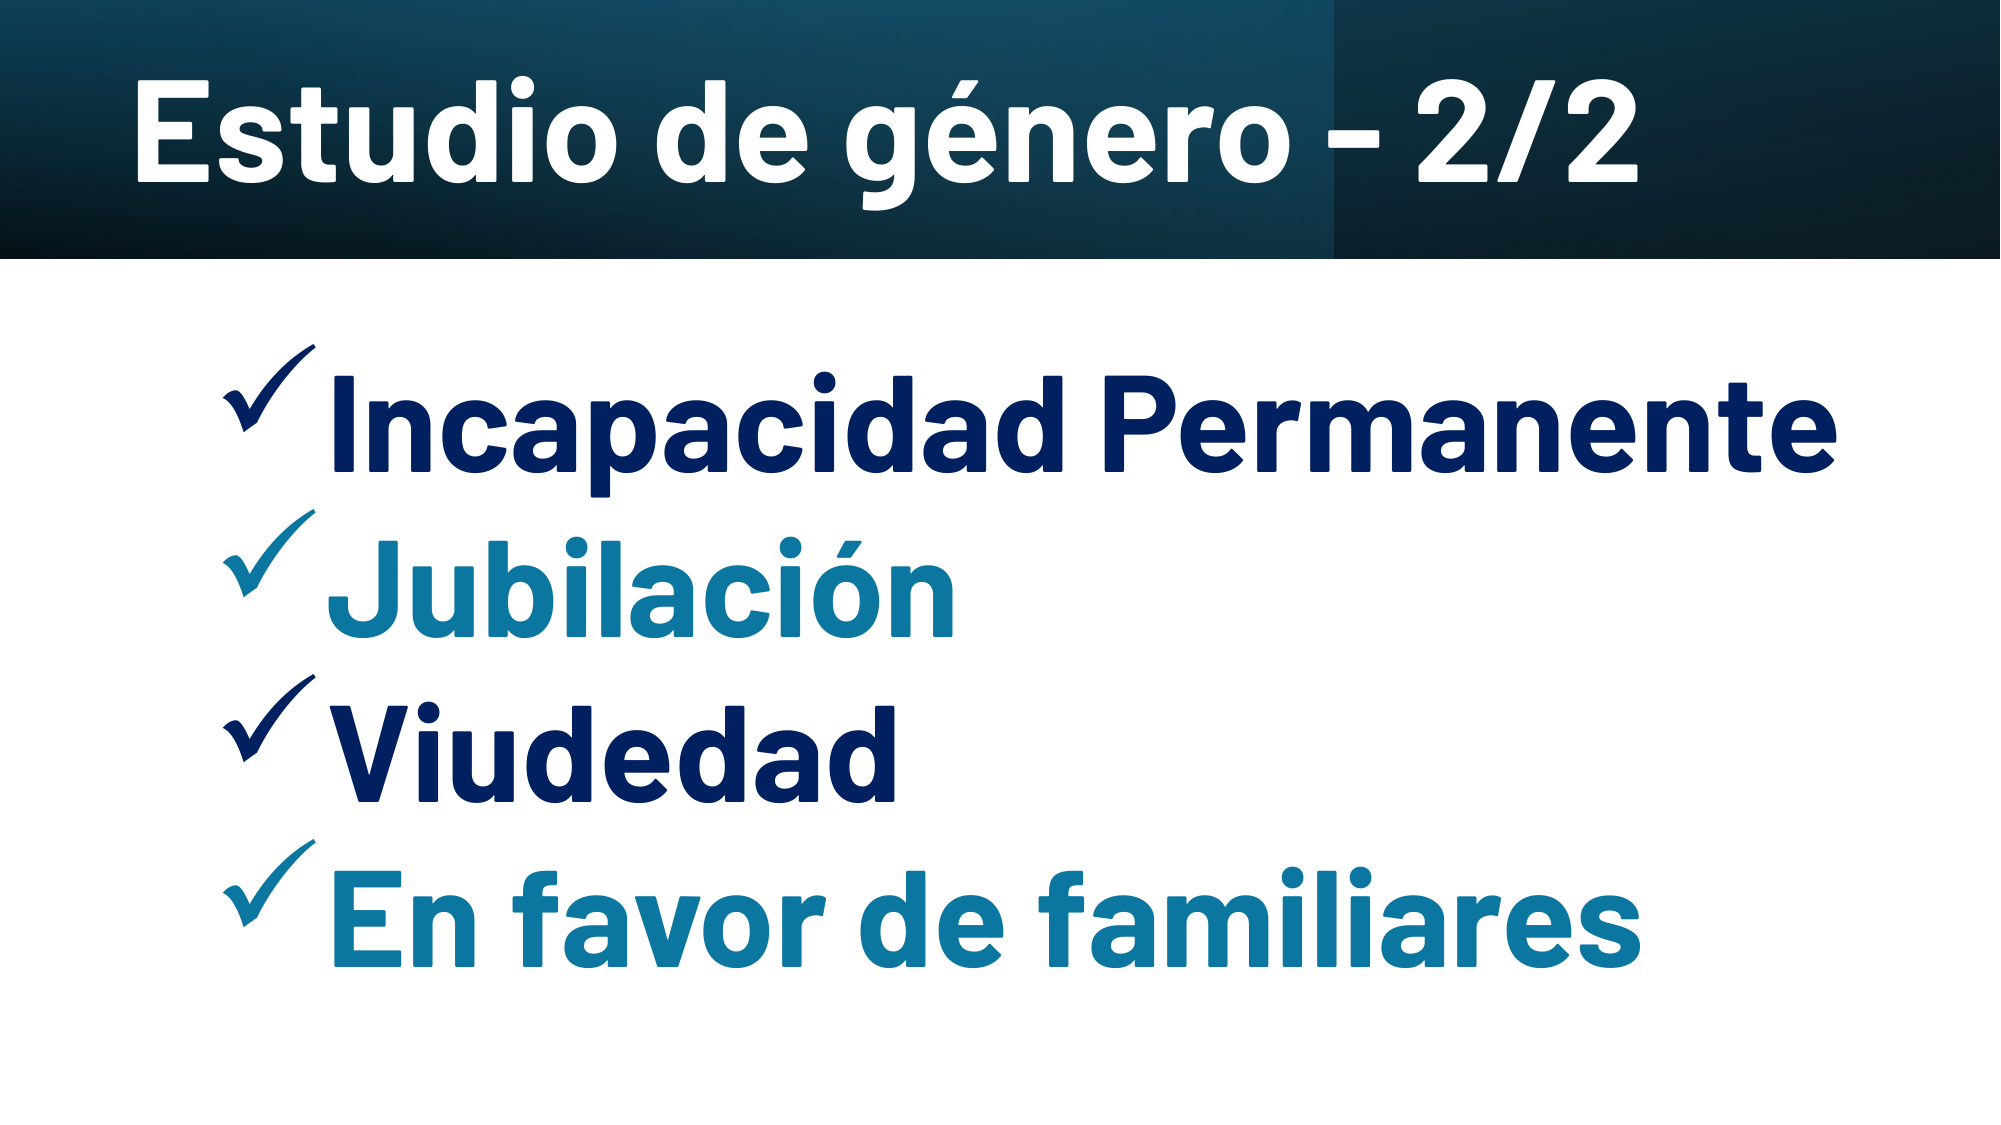

# Estudio de género - 2/2
Incapacidad Permanente
Jubilación
Viudedad
En favor de familiares